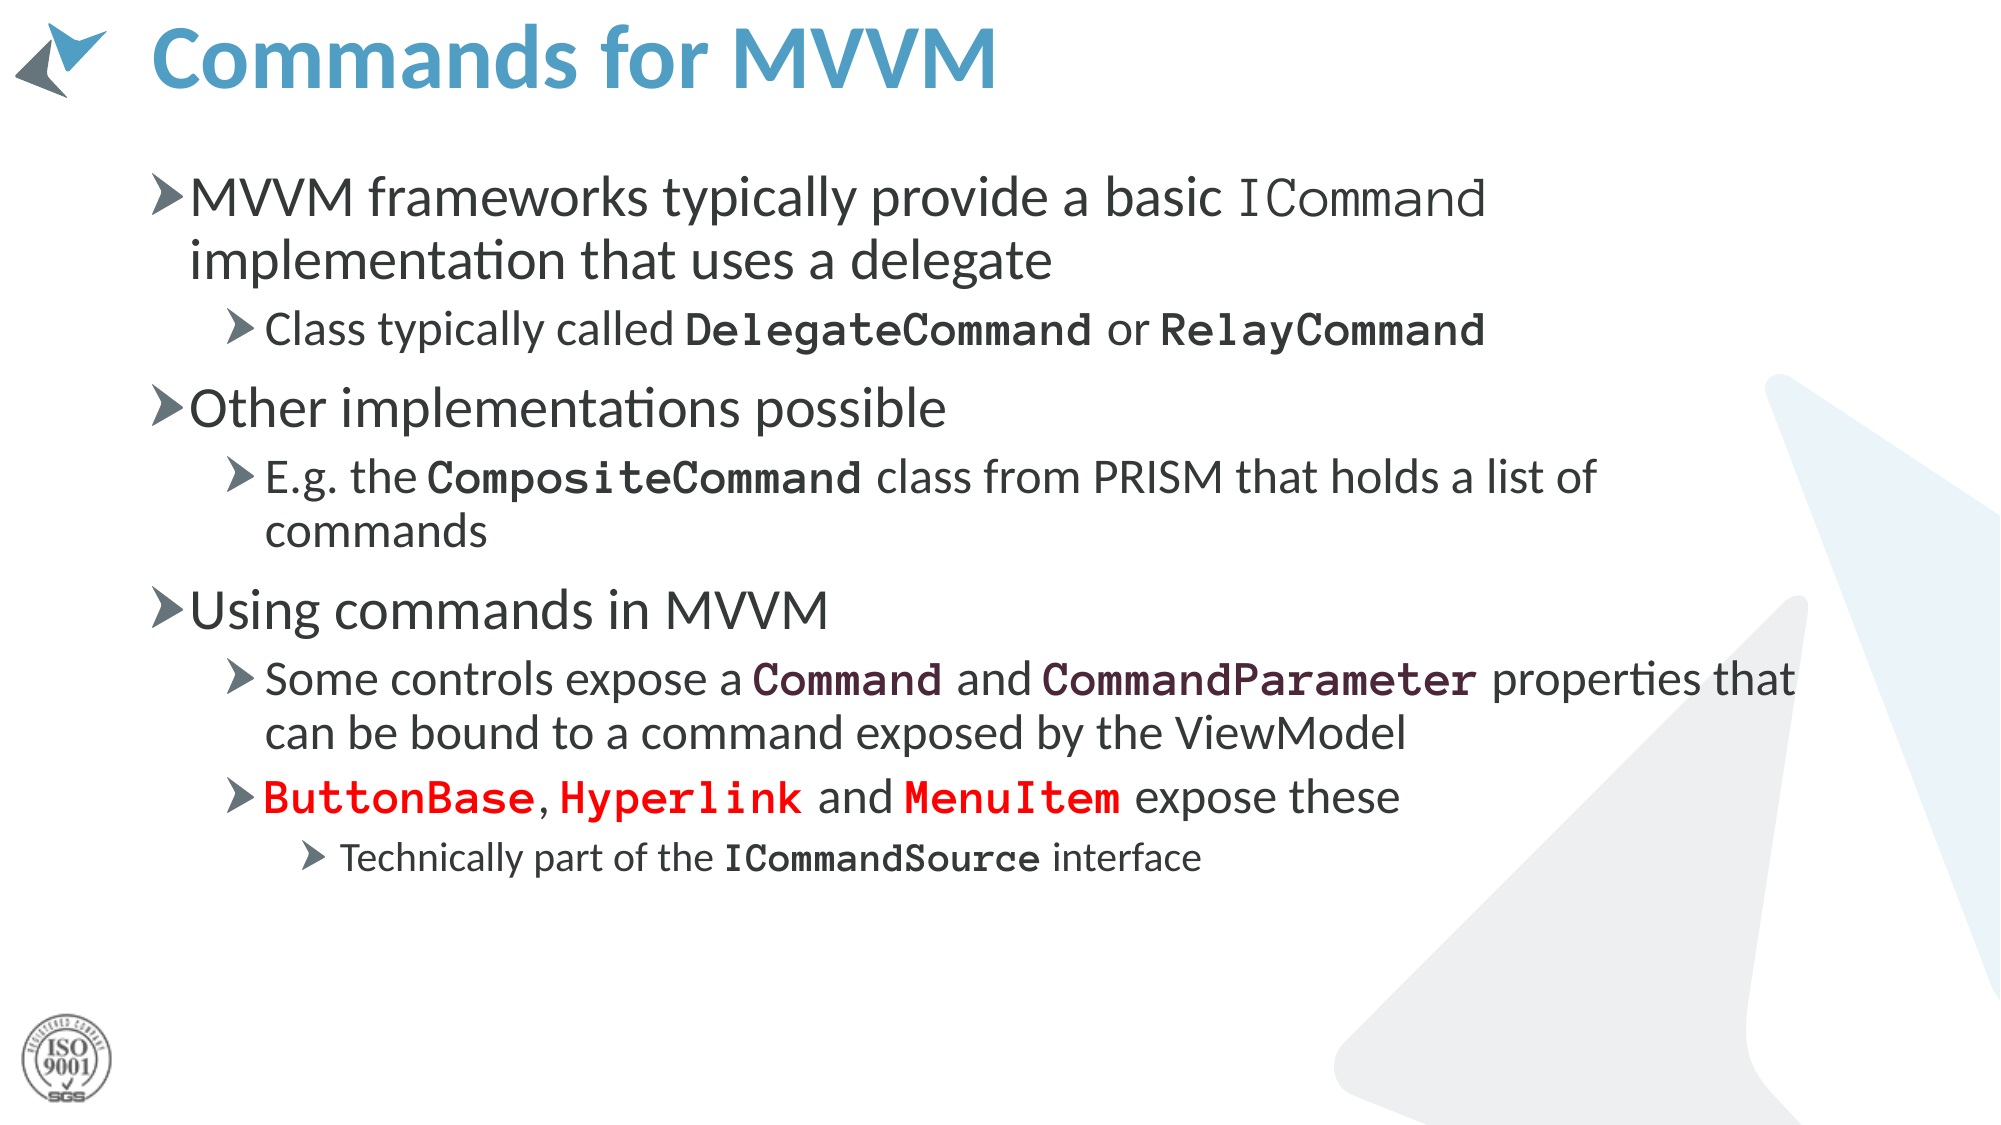

# Commands for MVVM
MVVM frameworks typically provide a basic ICommand implementation that uses a delegate
Class typically called DelegateCommand or RelayCommand
Other implementations possible
E.g. the CompositeCommand class from PRISM that holds a list of commands
Using commands in MVVM
Some controls expose a Command and CommandParameter properties that can be bound to a command exposed by the ViewModel
ButtonBase, Hyperlink and MenuItem expose these
Technically part of the ICommandSource interface